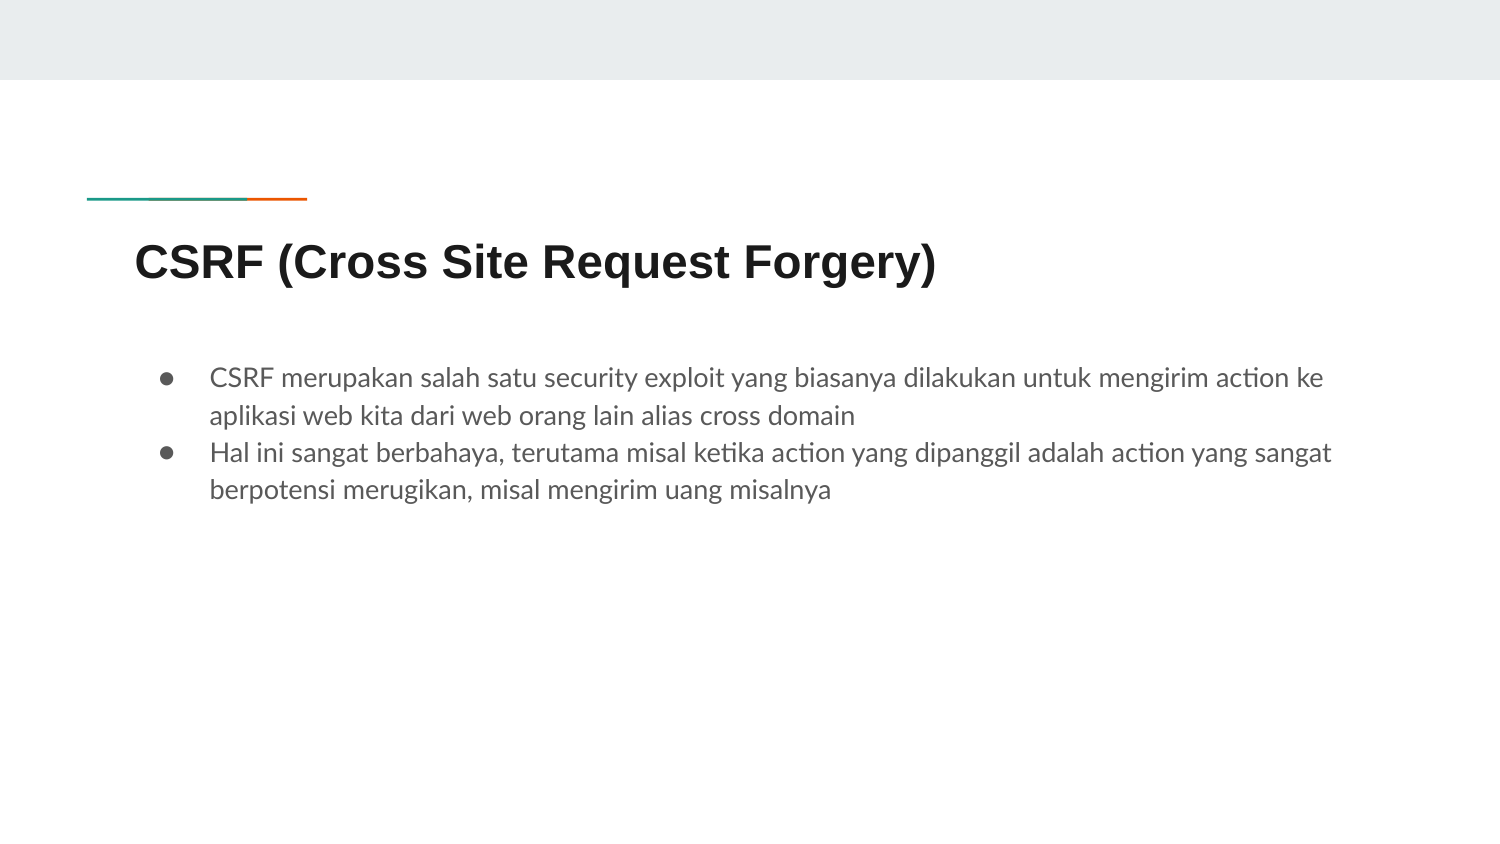

# CSRF (Cross Site Request Forgery)
CSRF merupakan salah satu security exploit yang biasanya dilakukan untuk mengirim action ke aplikasi web kita dari web orang lain alias cross domain
Hal ini sangat berbahaya, terutama misal ketika action yang dipanggil adalah action yang sangat berpotensi merugikan, misal mengirim uang misalnya